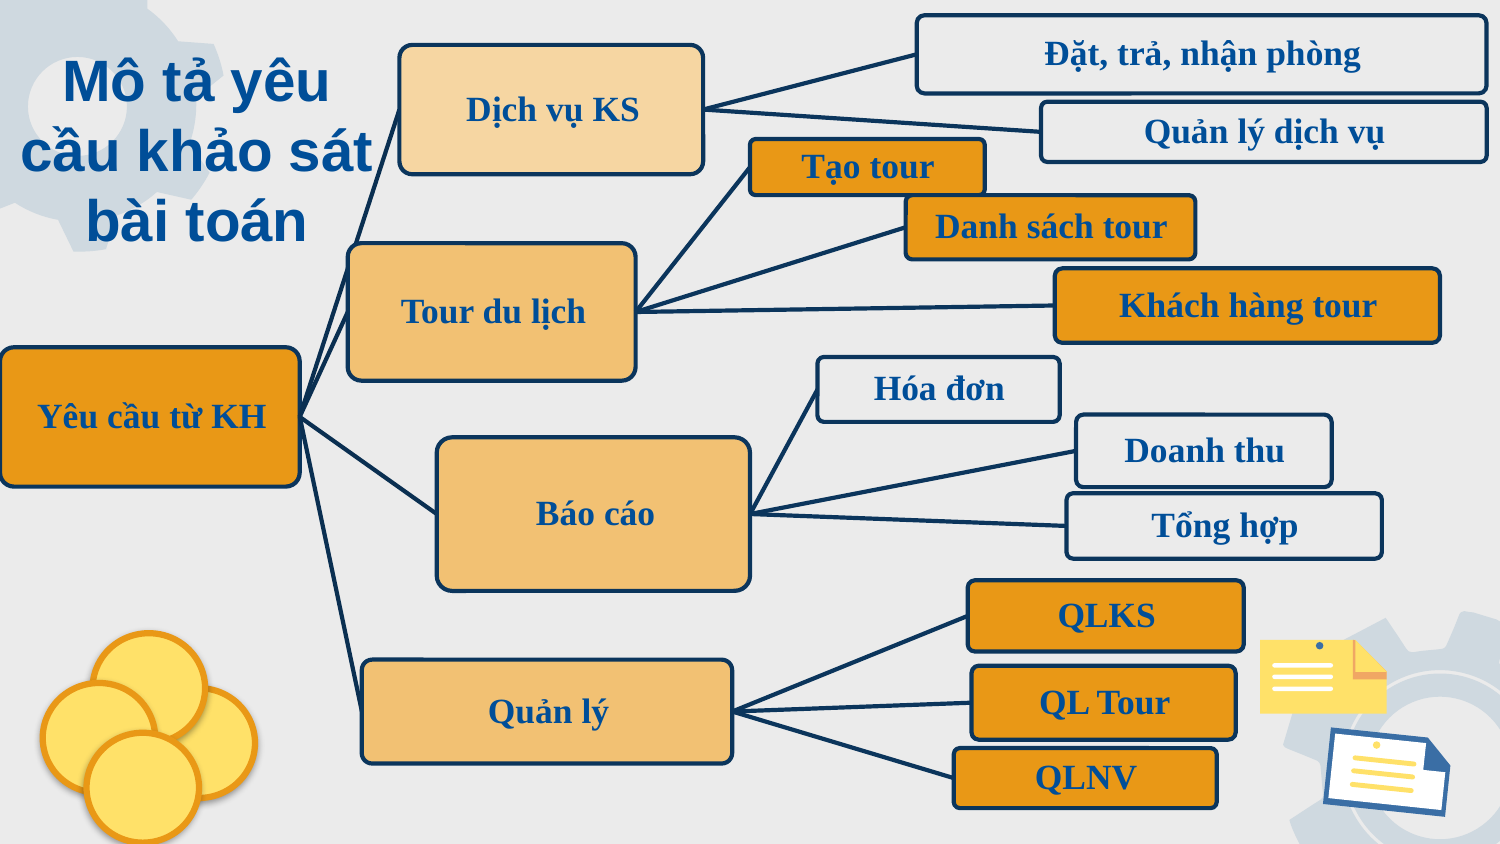

Yêu cầu từ KH

Dịch vụ KS

Đặt, trả, nhận phòng

Quản lý dịch vụ

Tour du lịch

Tạo tour

Danh sách tour

Khách hàng tour

Báo cáo

Hóa đơn

Doanh thu

Tổng hợp

Quản lý

QLKS

QL Tour

QLNV
Mô tả yêu cầu khảo sát bài toán